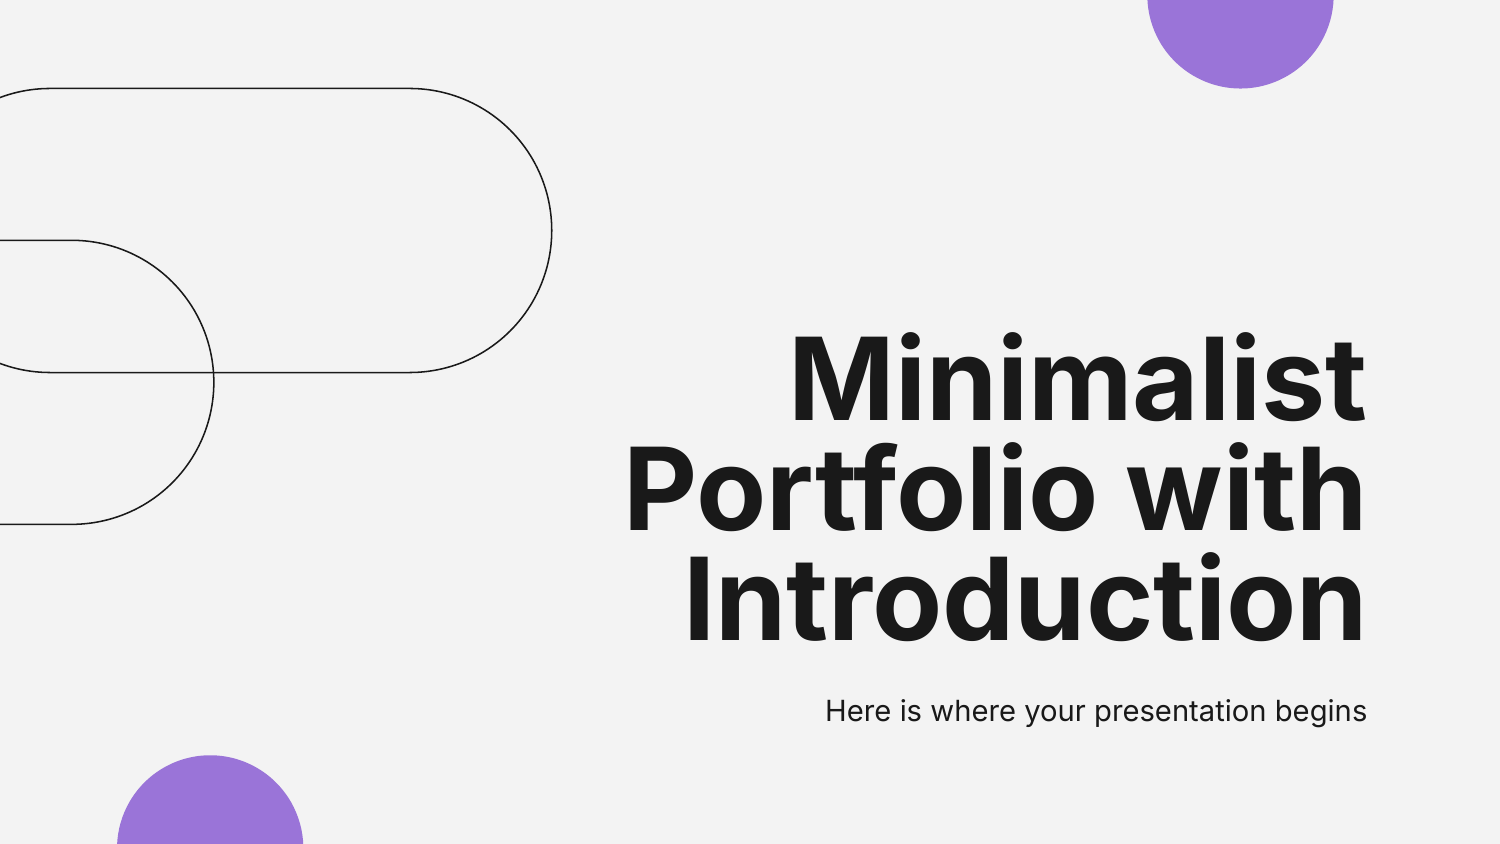

# Minimalist Portfolio with Introduction
Here is where your presentation begins